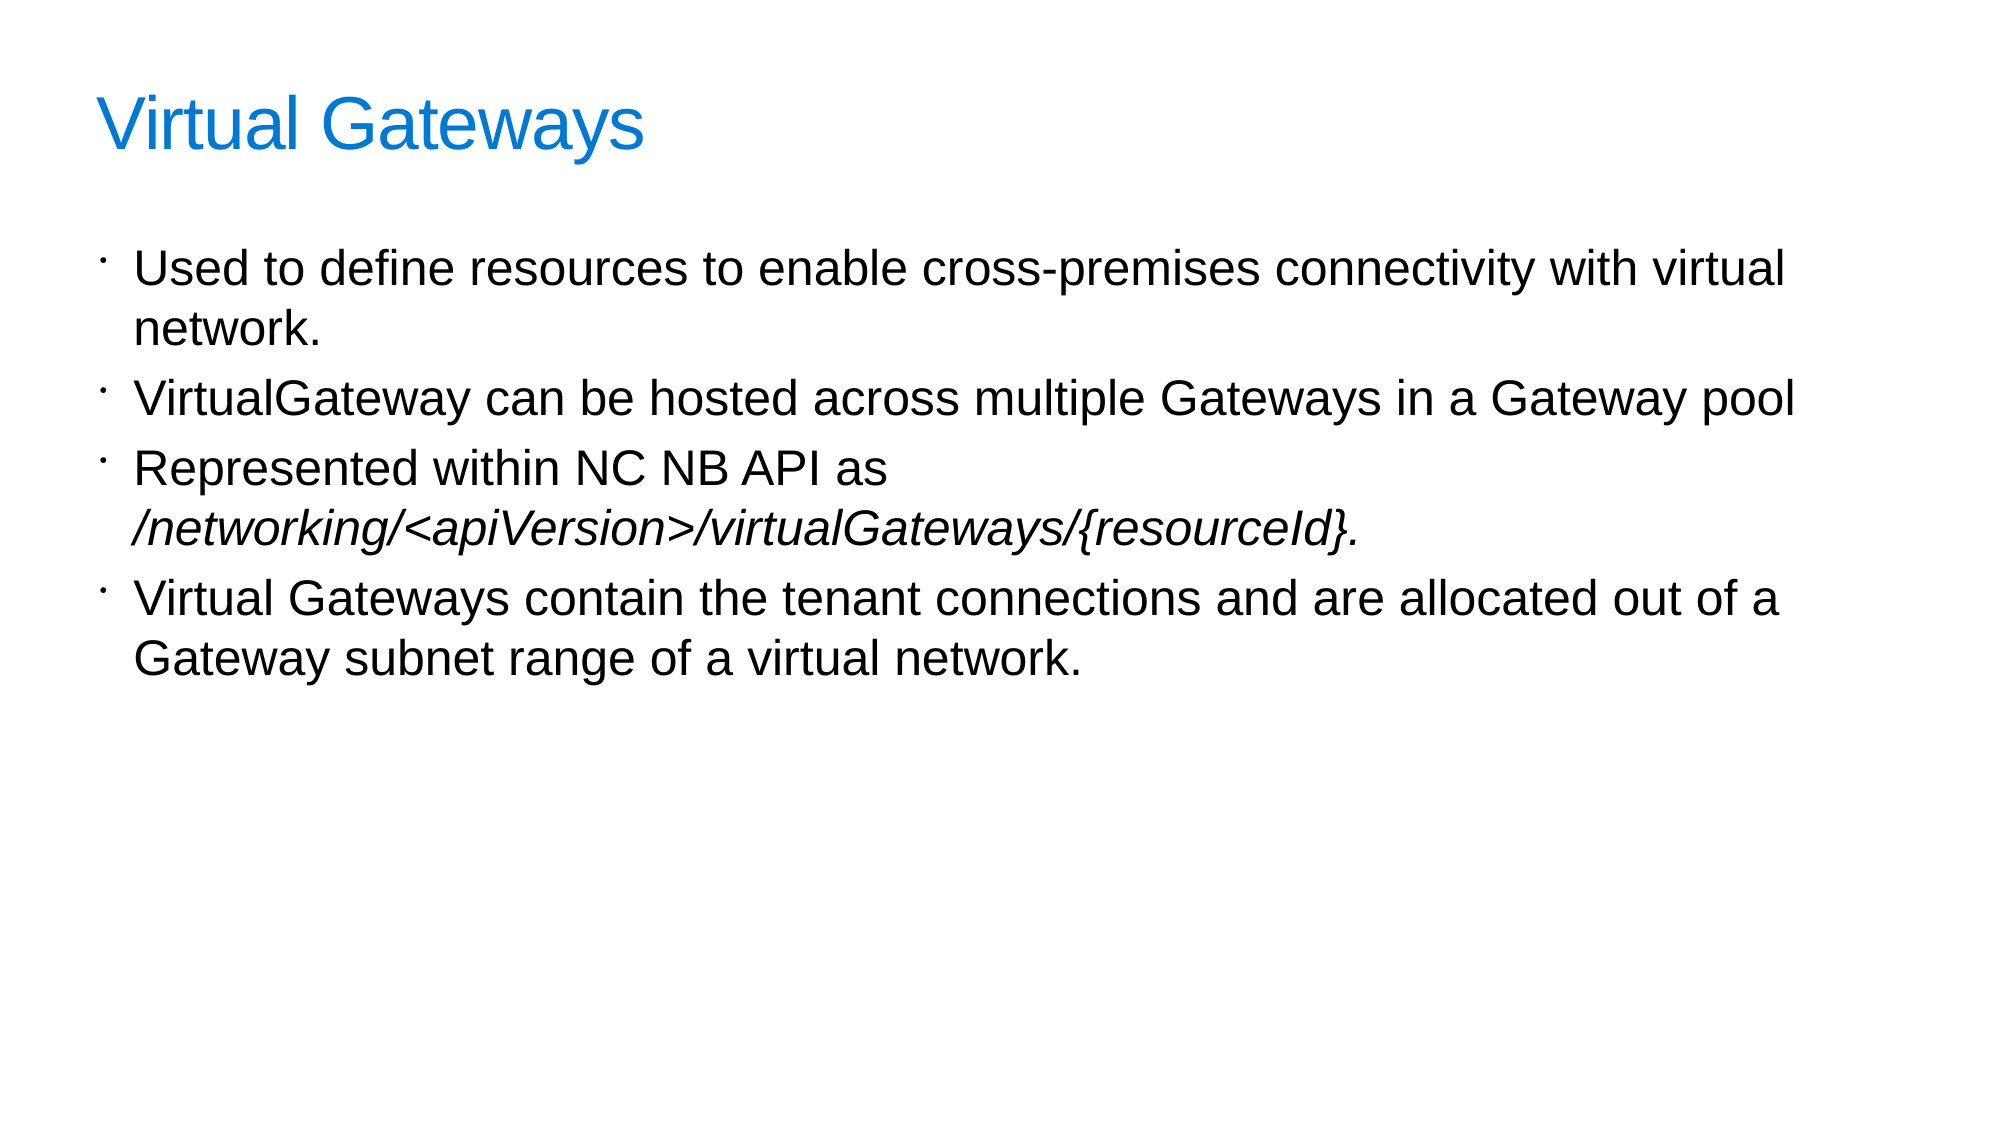

# Virtual Gateways
Used to define resources to enable cross-premises connectivity with virtual network.
VirtualGateway can be hosted across multiple Gateways in a Gateway pool
Represented within NC NB API as /networking/<apiVersion>/virtualGateways/{resourceId}.
Virtual Gateways contain the tenant connections and are allocated out of a Gateway subnet range of a virtual network.